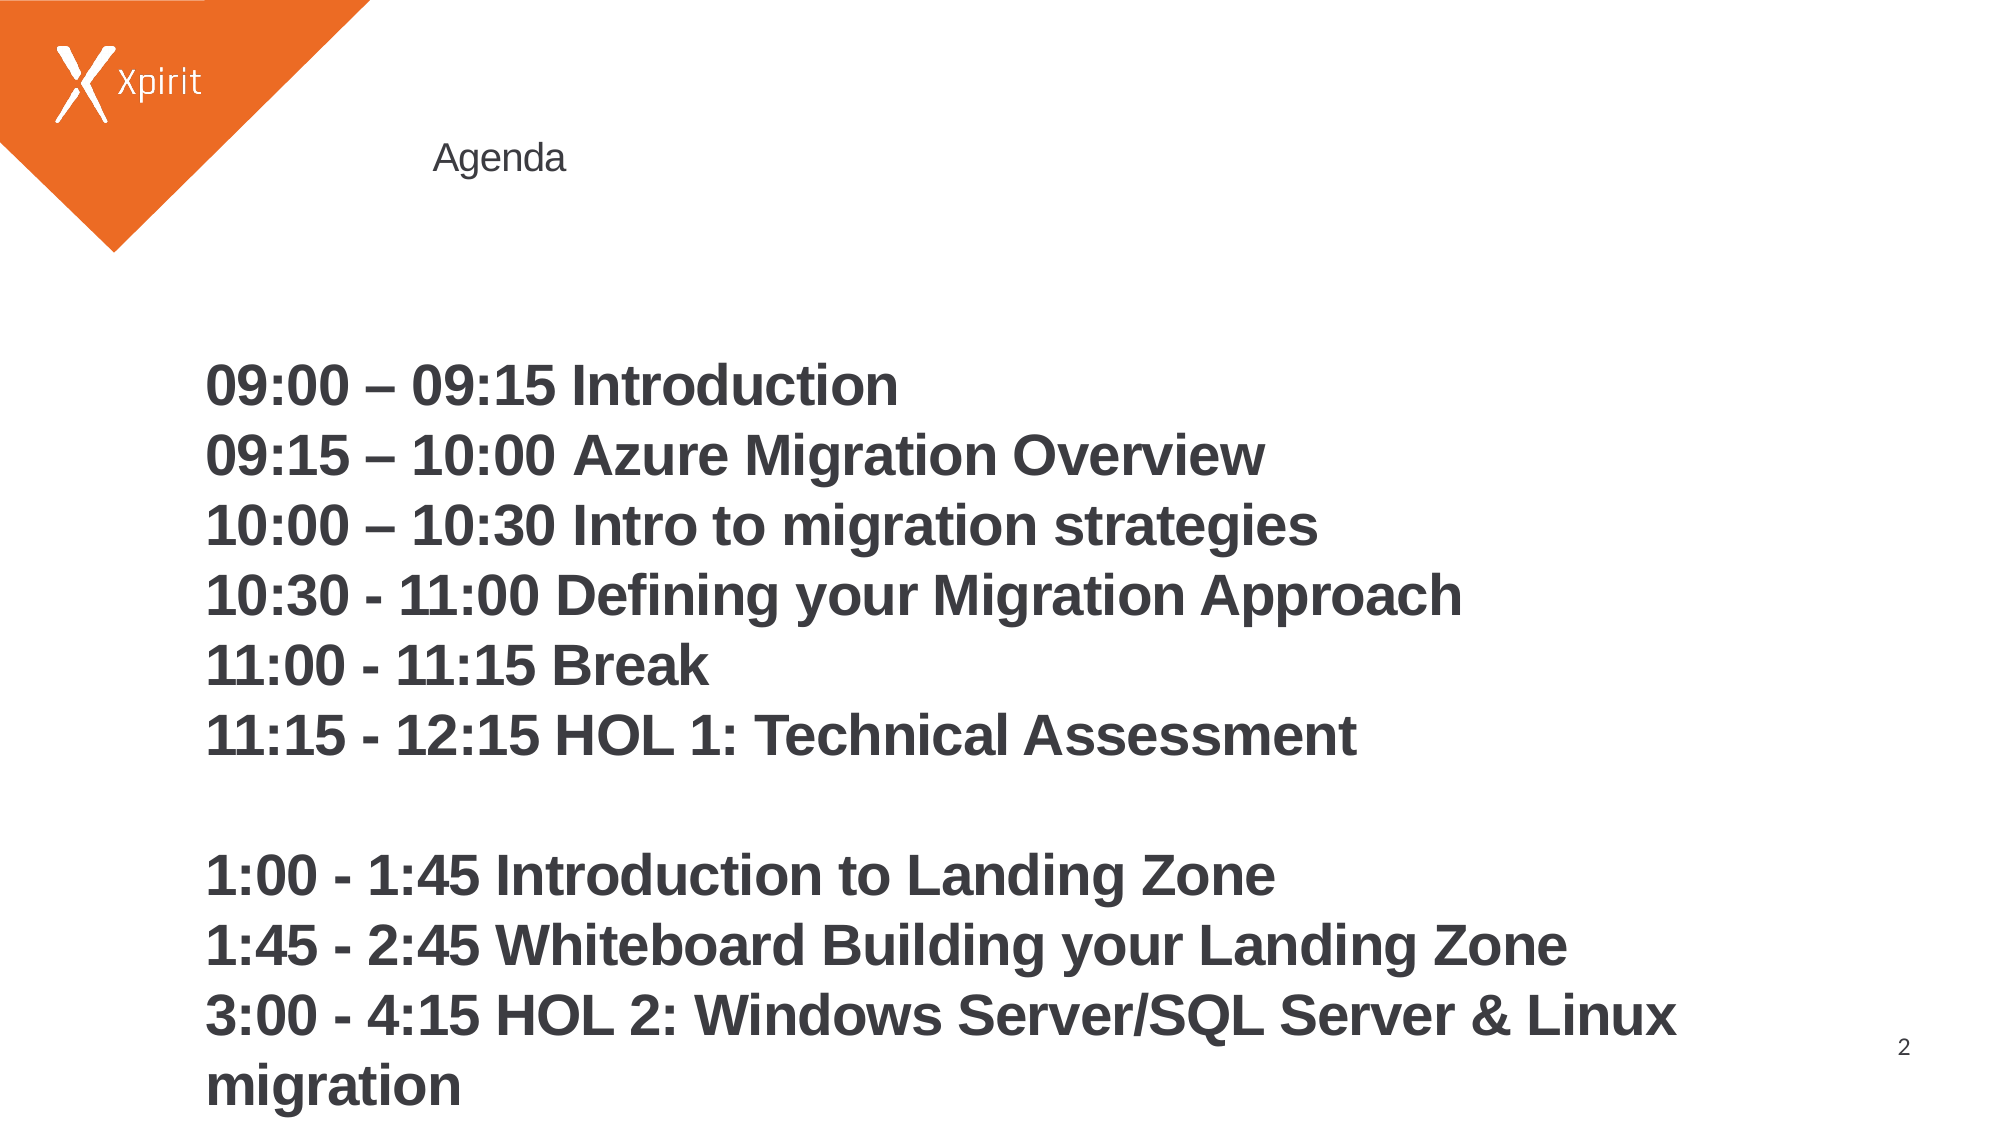

# Agenda
09:00 – 09:15 Introduction
09:15 – 10:00 Azure Migration Overview
10:00 – 10:30 Intro to migration strategies
10:30 - 11:00 Defining your Migration Approach
11:00 - 11:15 Break
11:15 - 12:15 HOL 1: Technical Assessment

1:00 - 1:45 Introduction to Landing Zone
1:45 - 2:45 Whiteboard Building your Landing Zone
3:00 - 4:15 HOL 2: Windows Server/SQL Server & Linux migration
4:15 Closing: Next Best Action

2